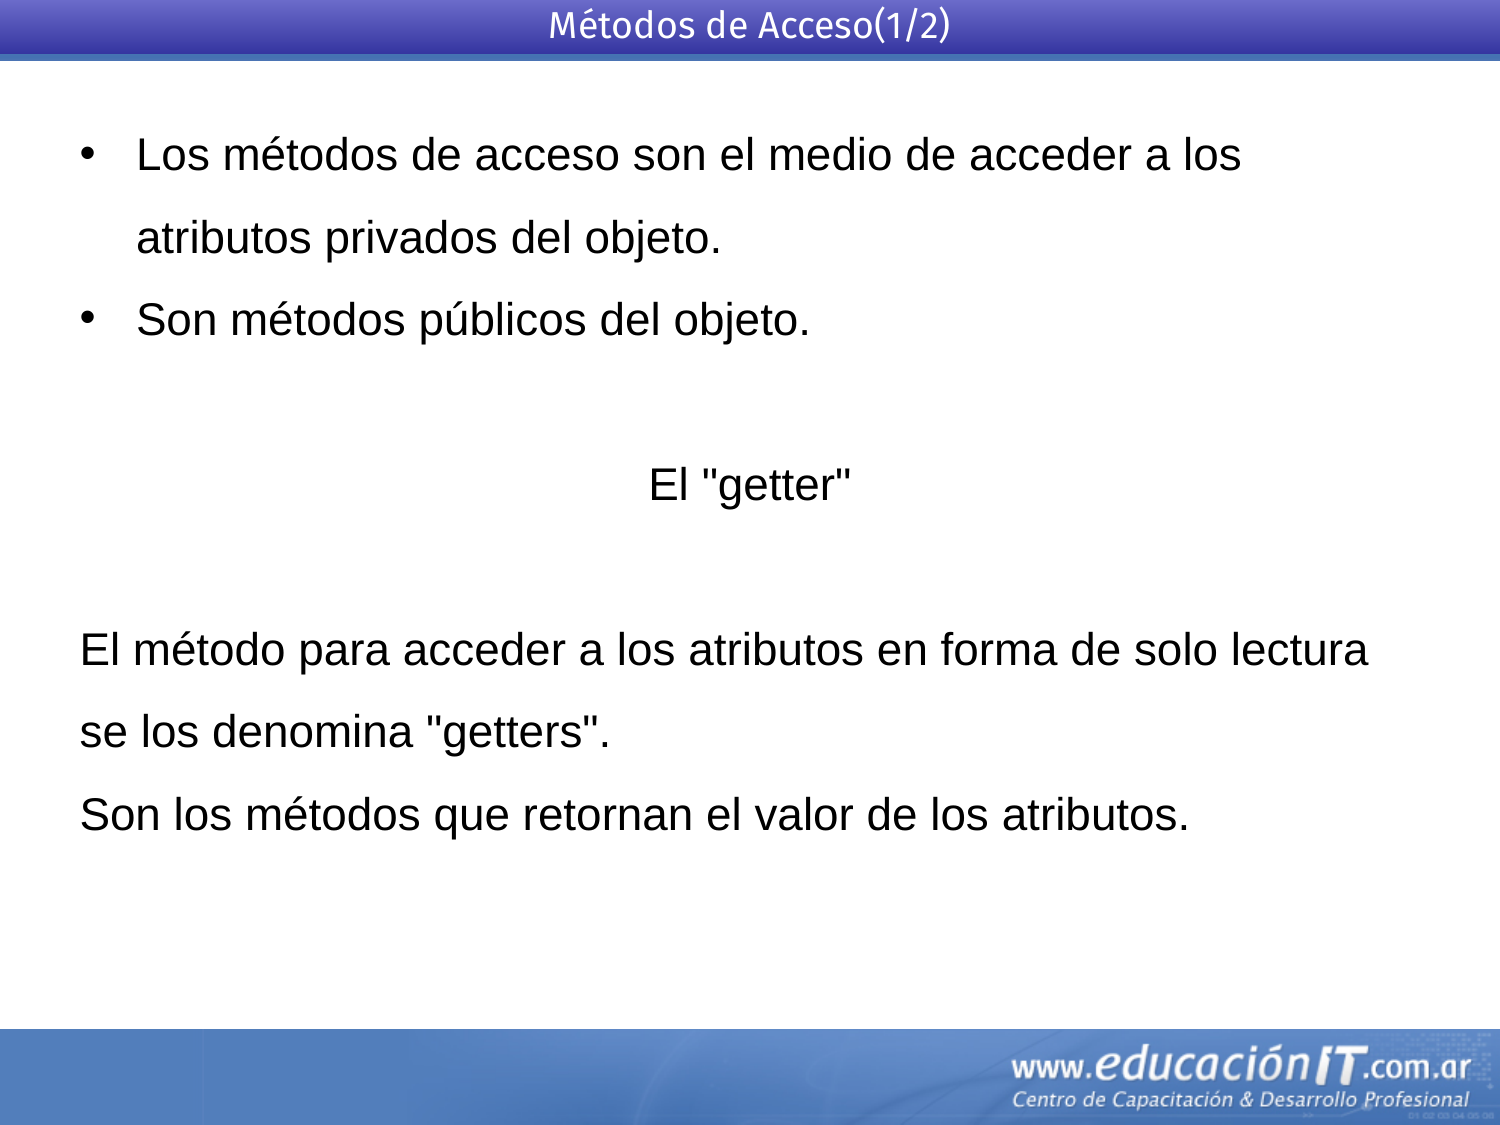

Métodos de Acceso(1/2)
Los métodos de acceso son el medio de acceder a los atributos privados del objeto.
Son métodos públicos del objeto.

El "getter"

El método para acceder a los atributos en forma de solo lectura se los denomina "getters".
Son los métodos que retornan el valor de los atributos.